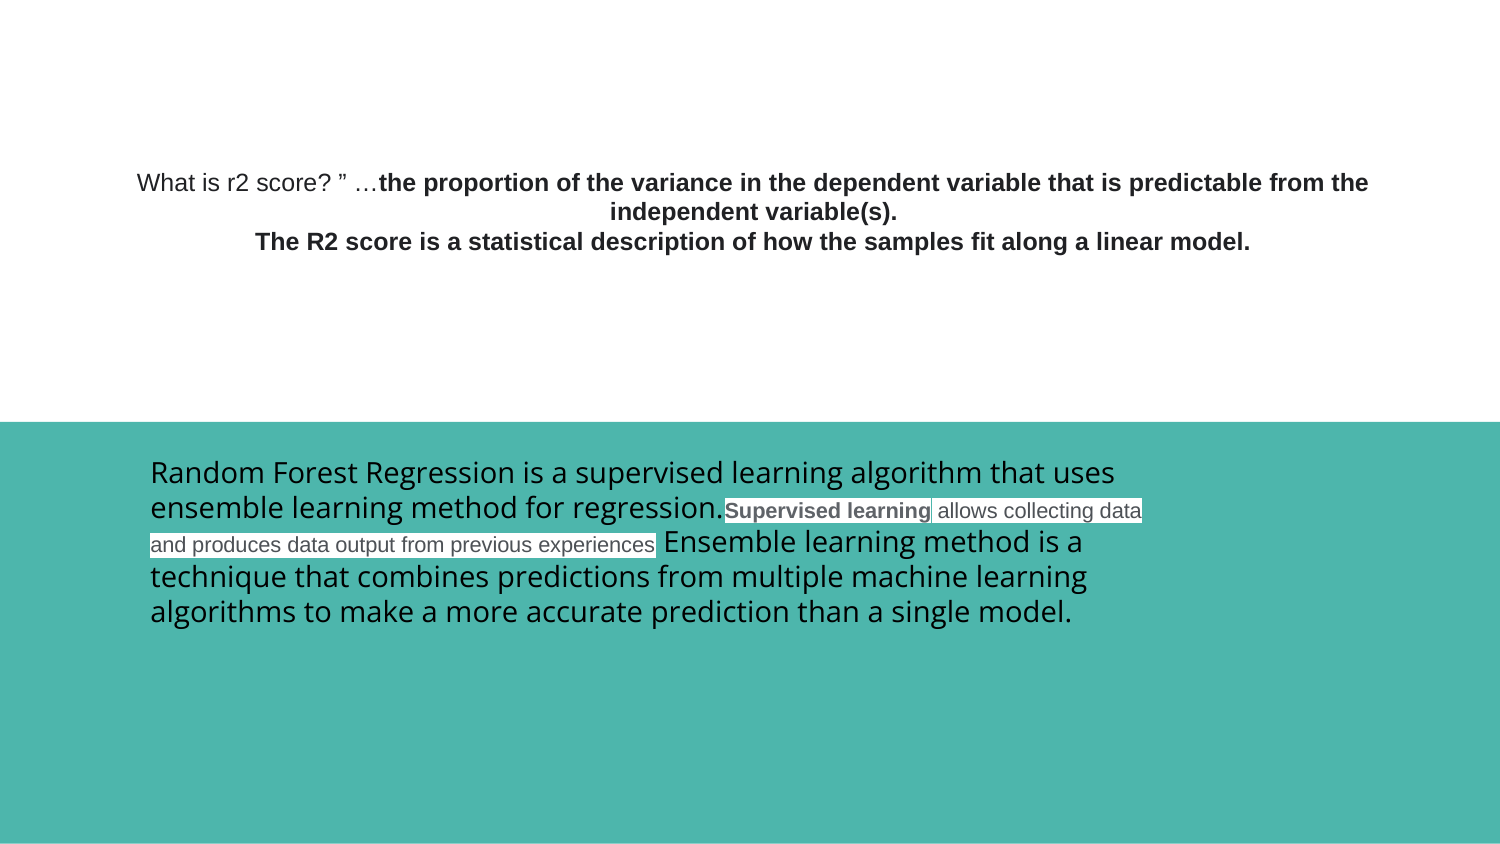

# What is r2 score? ” …the proportion of the variance in the dependent variable that is predictable from the independent variable(s).
The R2 score is a statistical description of how the samples fit along a linear model.
Random Forest Regression is a supervised learning algorithm that uses ensemble learning method for regression.Supervised learning allows collecting data and produces data output from previous experiences Ensemble learning method is a technique that combines predictions from multiple machine learning algorithms to make a more accurate prediction than a single model.